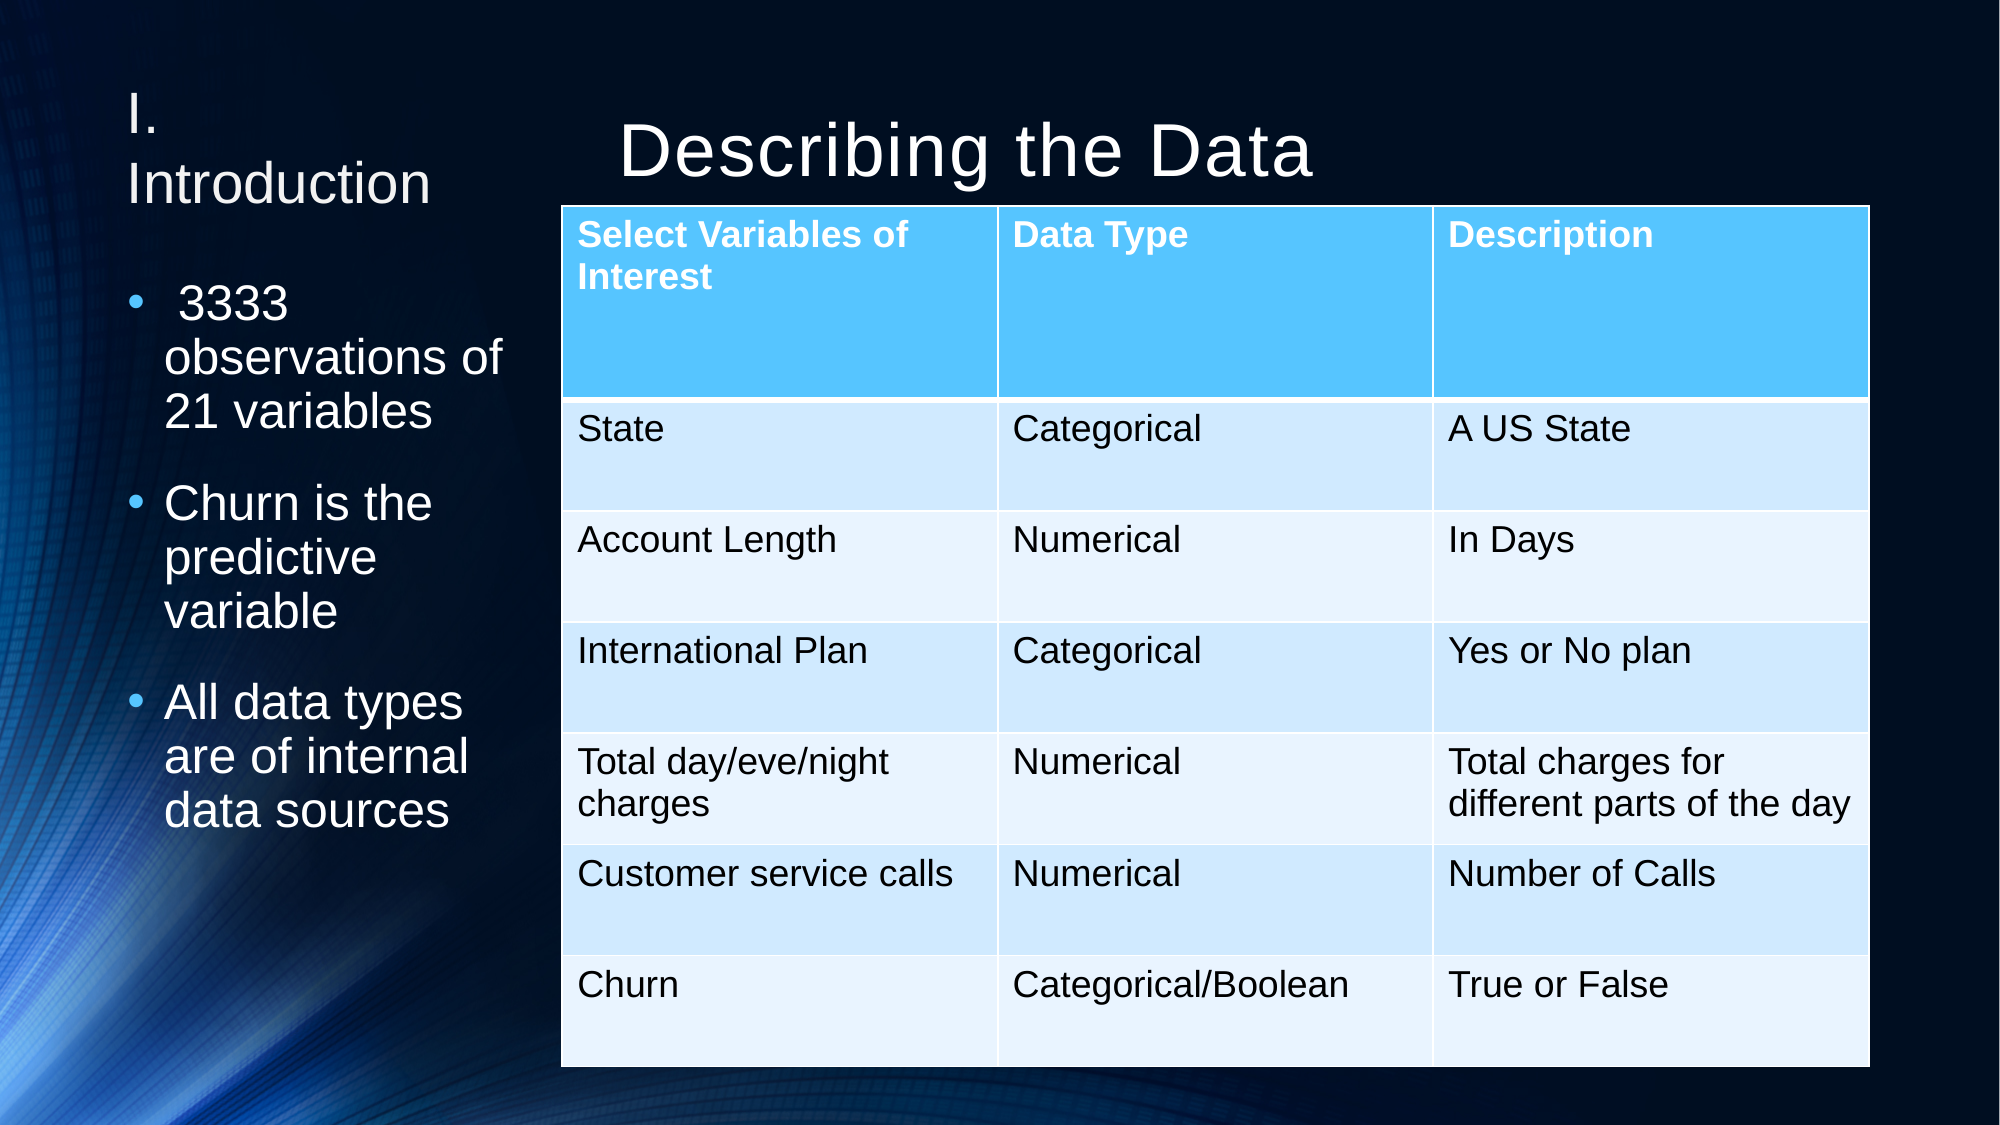

I. Introduction
# Describing the Data
| Select Variables of Interest | Data Type | Description |
| --- | --- | --- |
| State | Categorical | A US State |
| Account Length | Numerical | In Days |
| International Plan | Categorical | Yes or No plan |
| Total day/eve/night charges | Numerical | Total charges for different parts of the day |
| Customer service calls | Numerical | Number of Calls |
| Churn | Categorical/Boolean | True or False |
 3333 observations of 21 variables
Churn is the predictive variable
All data types are of internal data sources